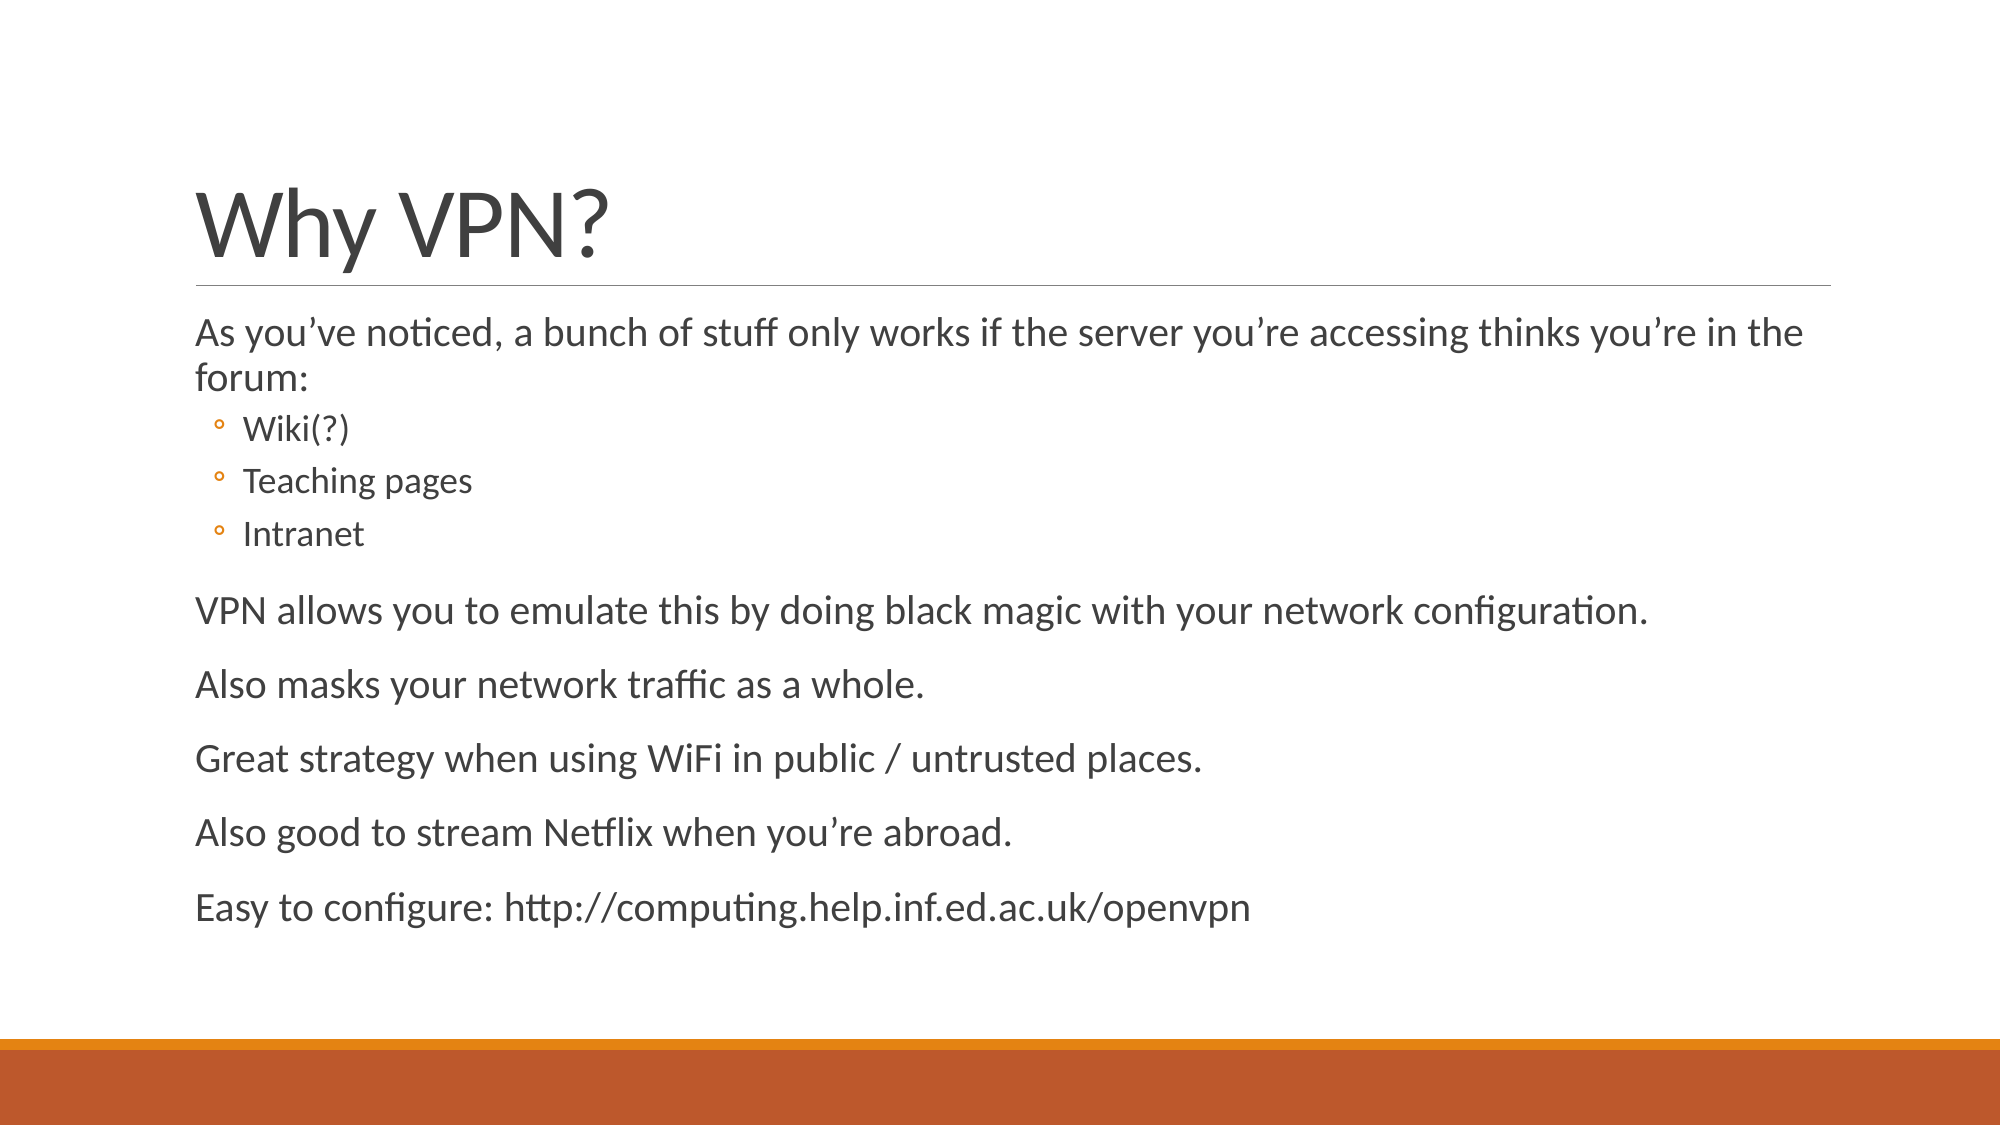

# Why VPN?
As you’ve noticed, a bunch of stuff only works if the server you’re accessing thinks you’re in the forum:
Wiki(?)
Teaching pages
Intranet
VPN allows you to emulate this by doing black magic with your network configuration.
Also masks your network traffic as a whole.
Great strategy when using WiFi in public / untrusted places.
Also good to stream Netflix when you’re abroad.
Easy to configure: http://computing.help.inf.ed.ac.uk/openvpn